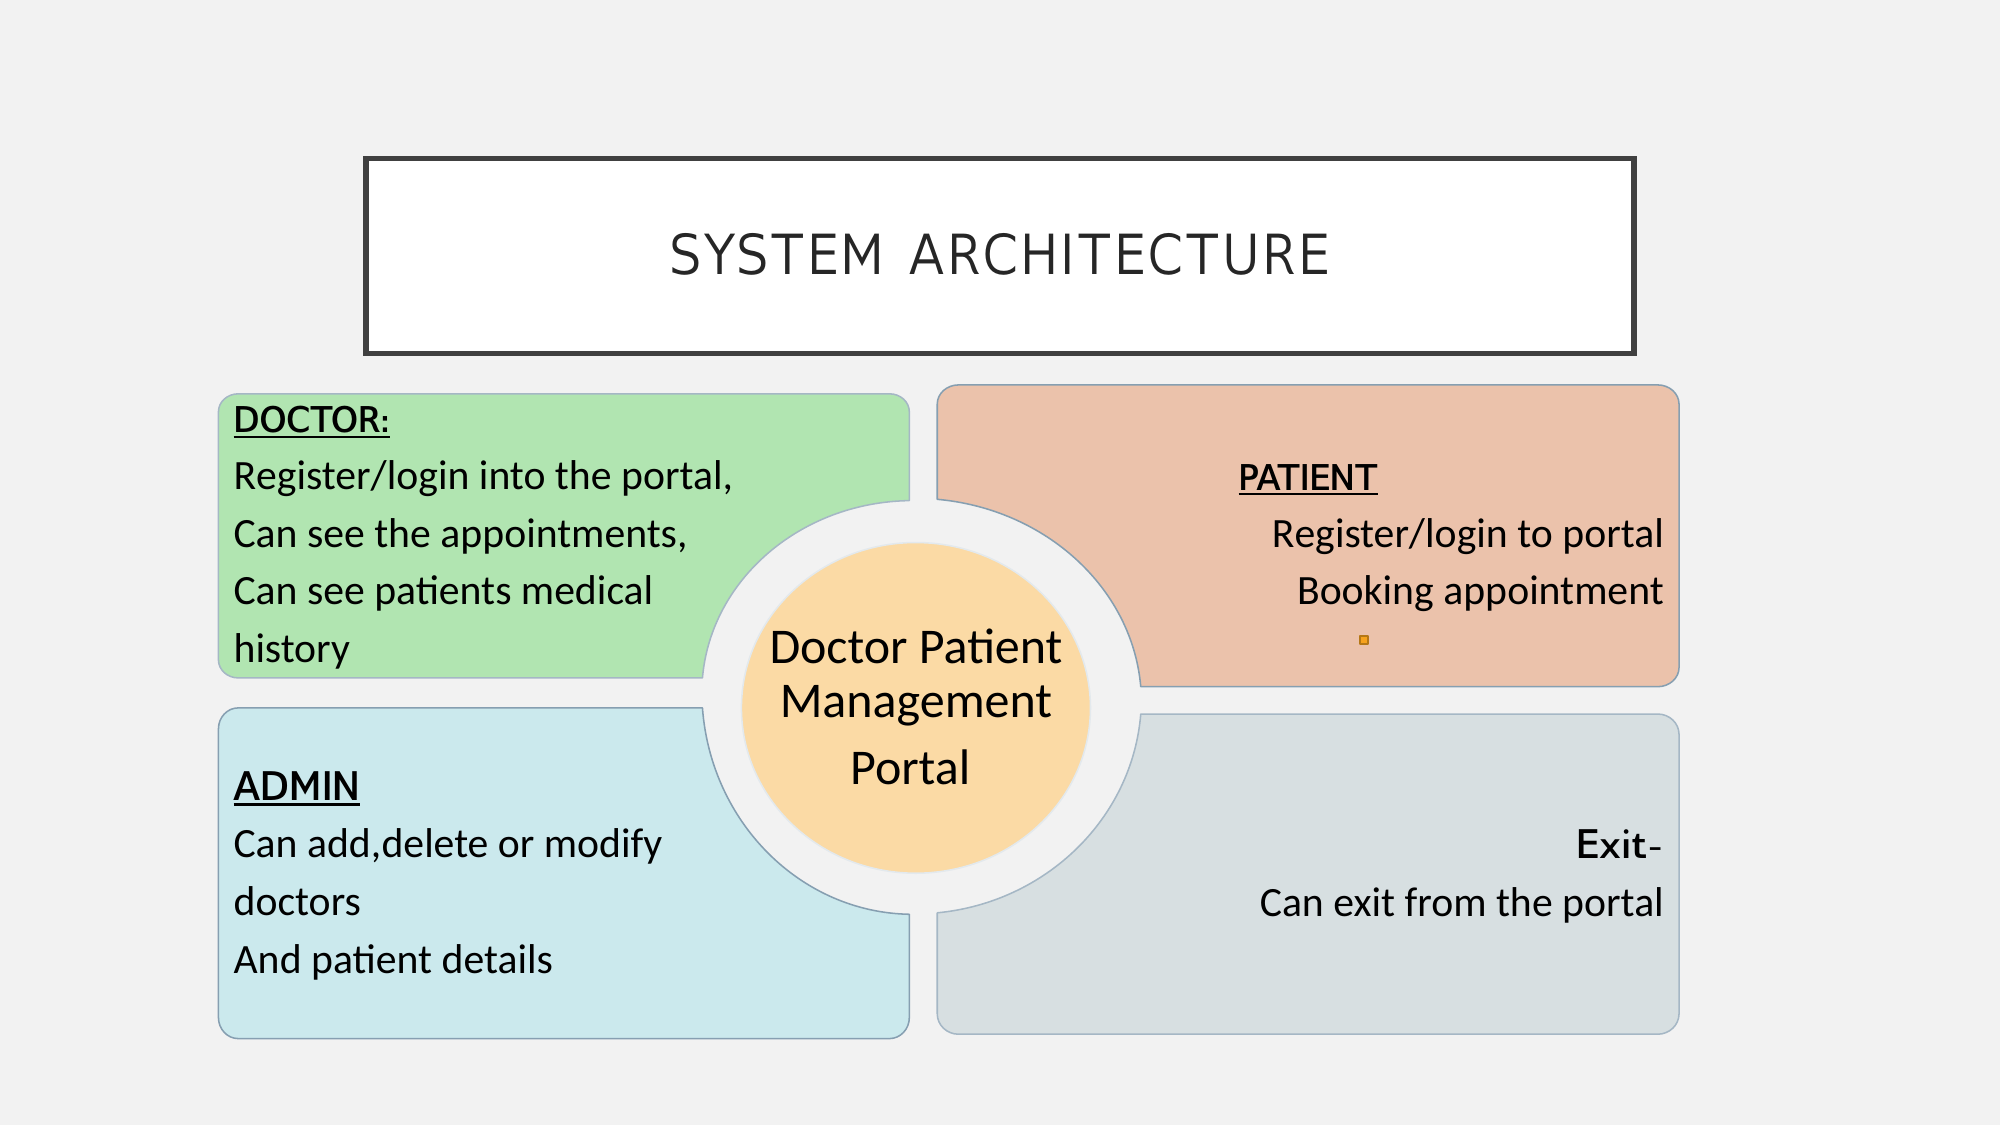

# System Architecture
PATIENT
Register/login to portal
Booking appointment
DOCTOR:
Register/login into the portal,
Can see the appointments,
Can see patients medical
history
Doctor Patient Management
Portal
ADMIN
Can add,delete or modify
doctors
And patient details

Exit-
Can exit from the portal